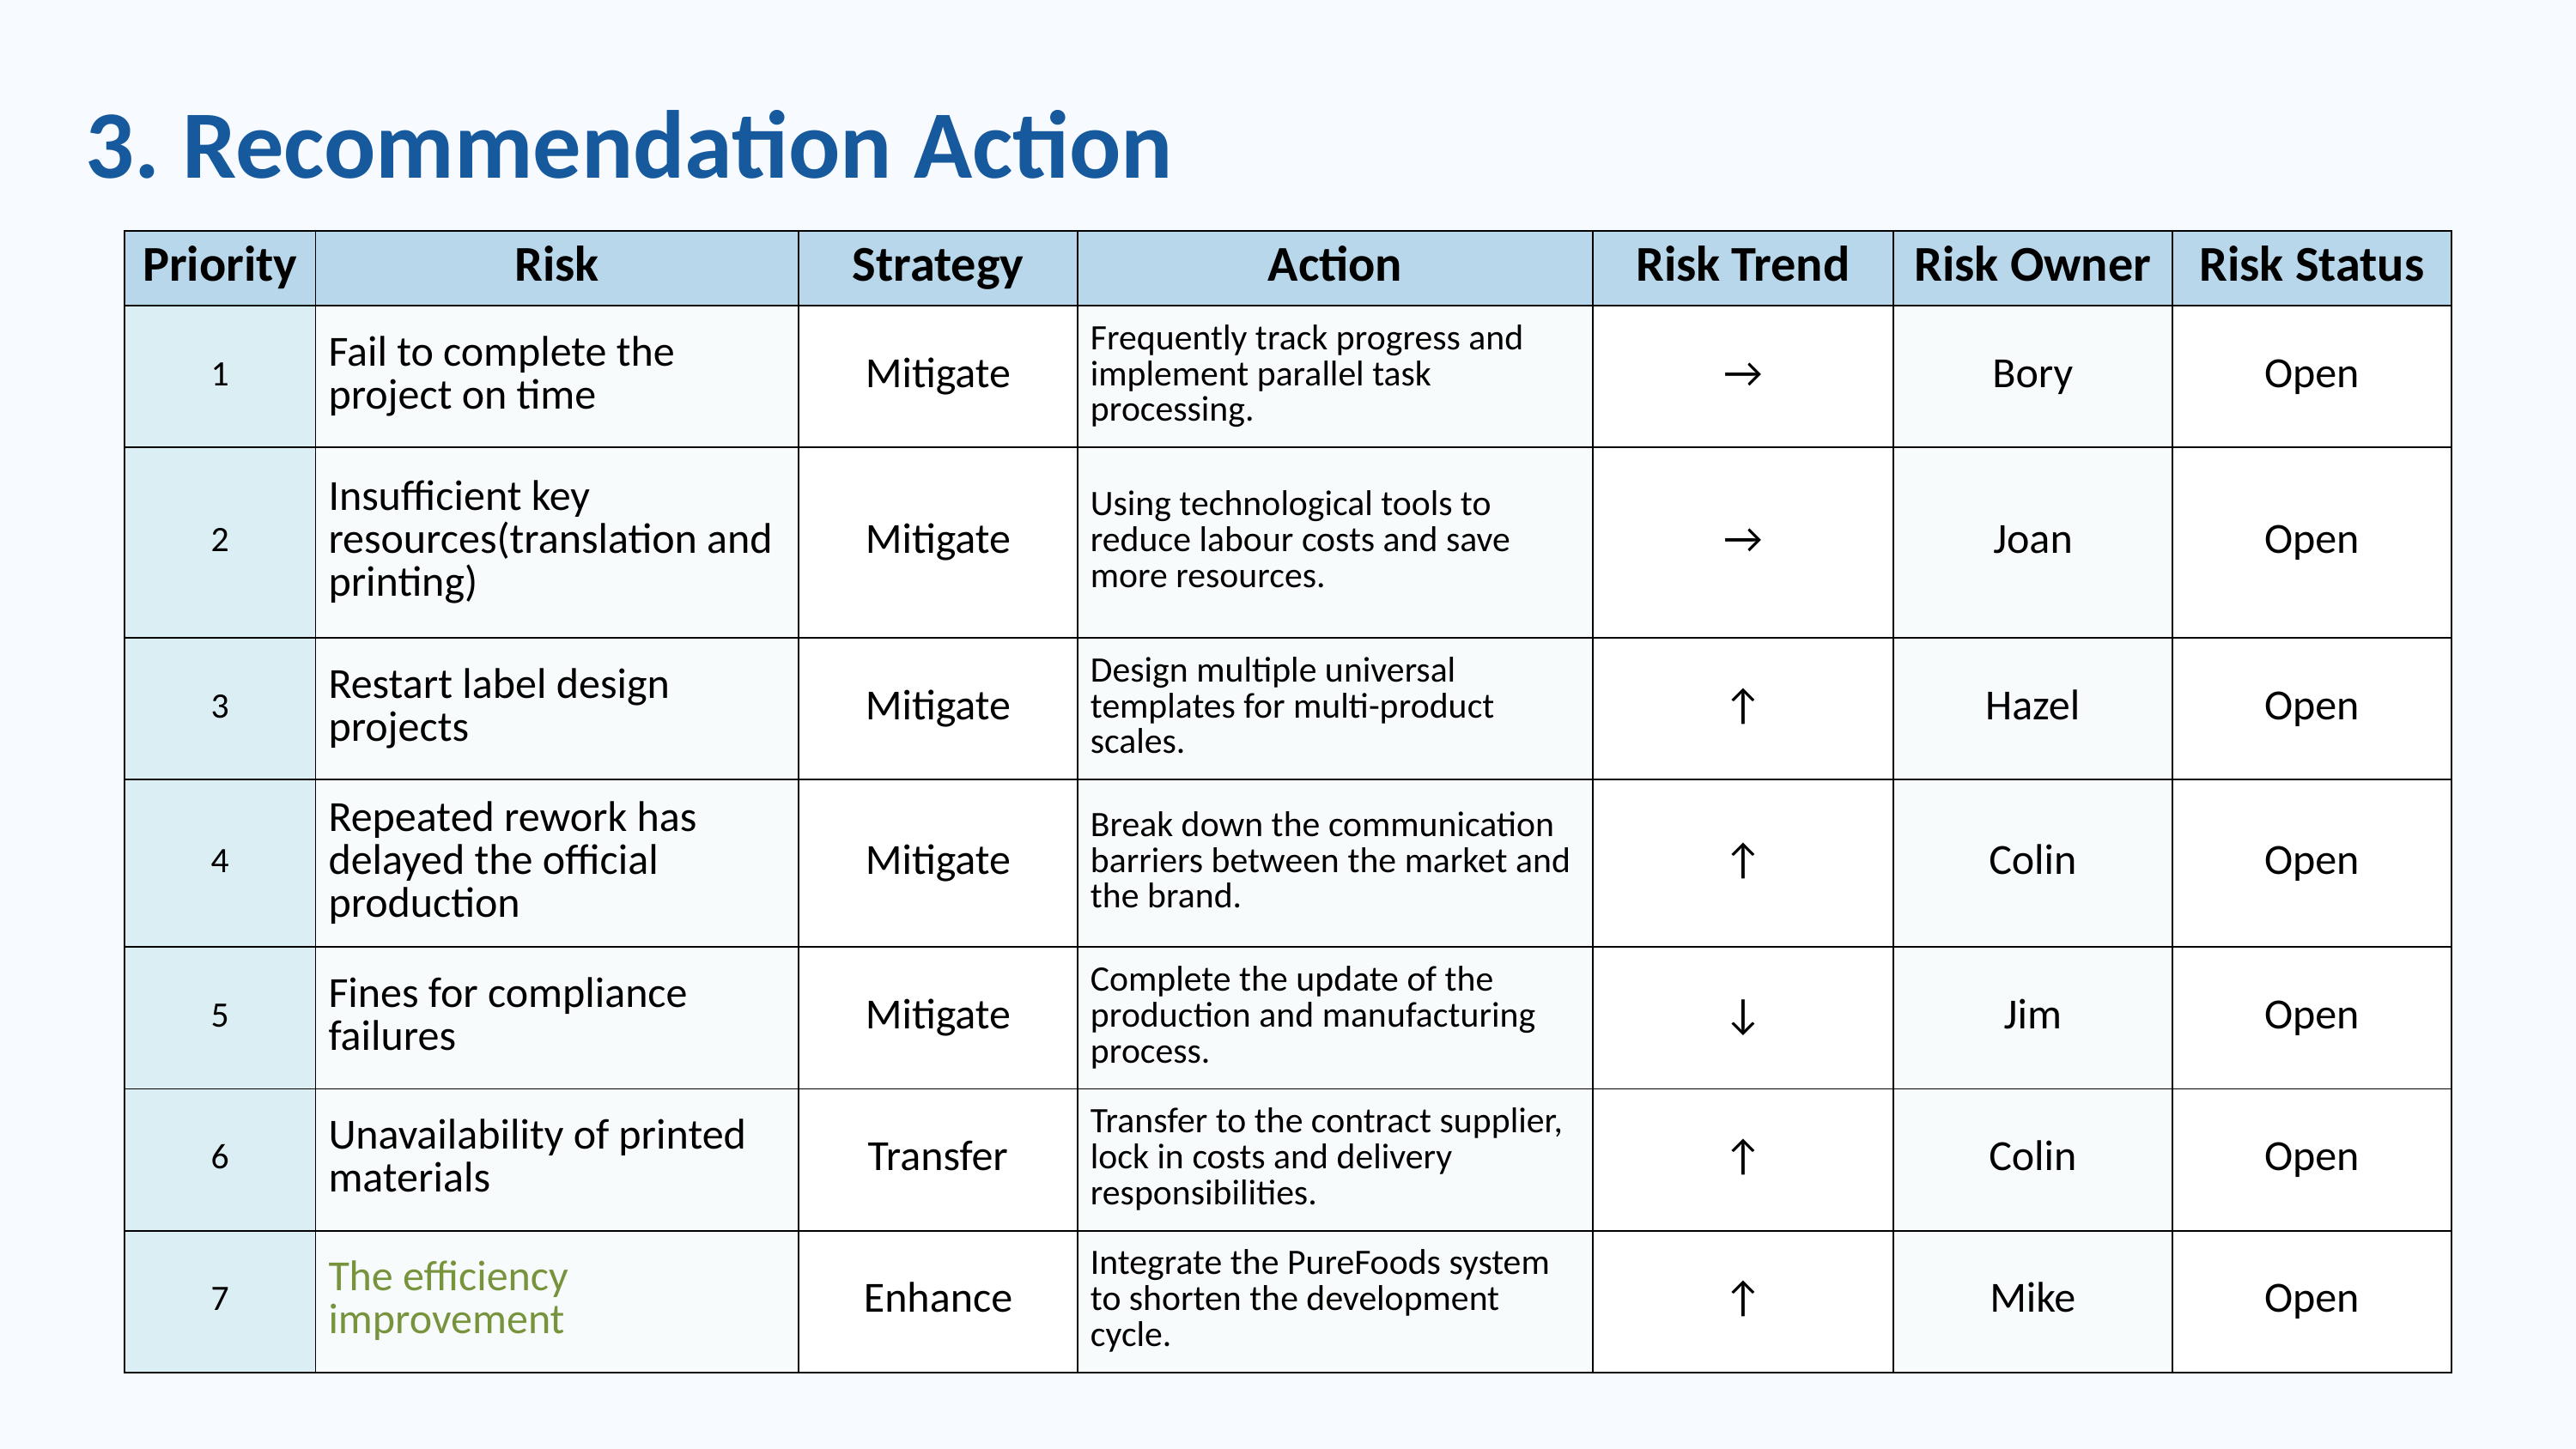

3. Recommendation Action
| Priority | Risk | Strategy | Action | Risk Trend | Risk Owner | Risk Status |
| --- | --- | --- | --- | --- | --- | --- |
| 1 | Fail to complete the project on time | Mitigate | Frequently track progress and implement parallel task processing. | → | Bory | Open |
| 2 | Insufficient key resources(translation and printing) | Mitigate | Using technological tools to reduce labour costs and save more resources. | → | Joan | Open |
| 3 | Restart label design projects | Mitigate | Design multiple universal templates for multi-product scales. | ↑ | Hazel | Open |
| 4 | Repeated rework has delayed the official production | Mitigate | Break down the communication barriers between the market and the brand. | ↑ | Colin | Open |
| 5 | Fines for compliance failures | Mitigate | Complete the update of the production and manufacturing process. | ↓ | Jim | Open |
| 6 | Unavailability of printed materials | Transfer | Transfer to the contract supplier, lock in costs and delivery responsibilities. | ↑ | Colin | Open |
| 7 | The efficiency improvement | Enhance | Integrate the PureFoods system to shorten the development cycle. | ↑ | Mike | Open |